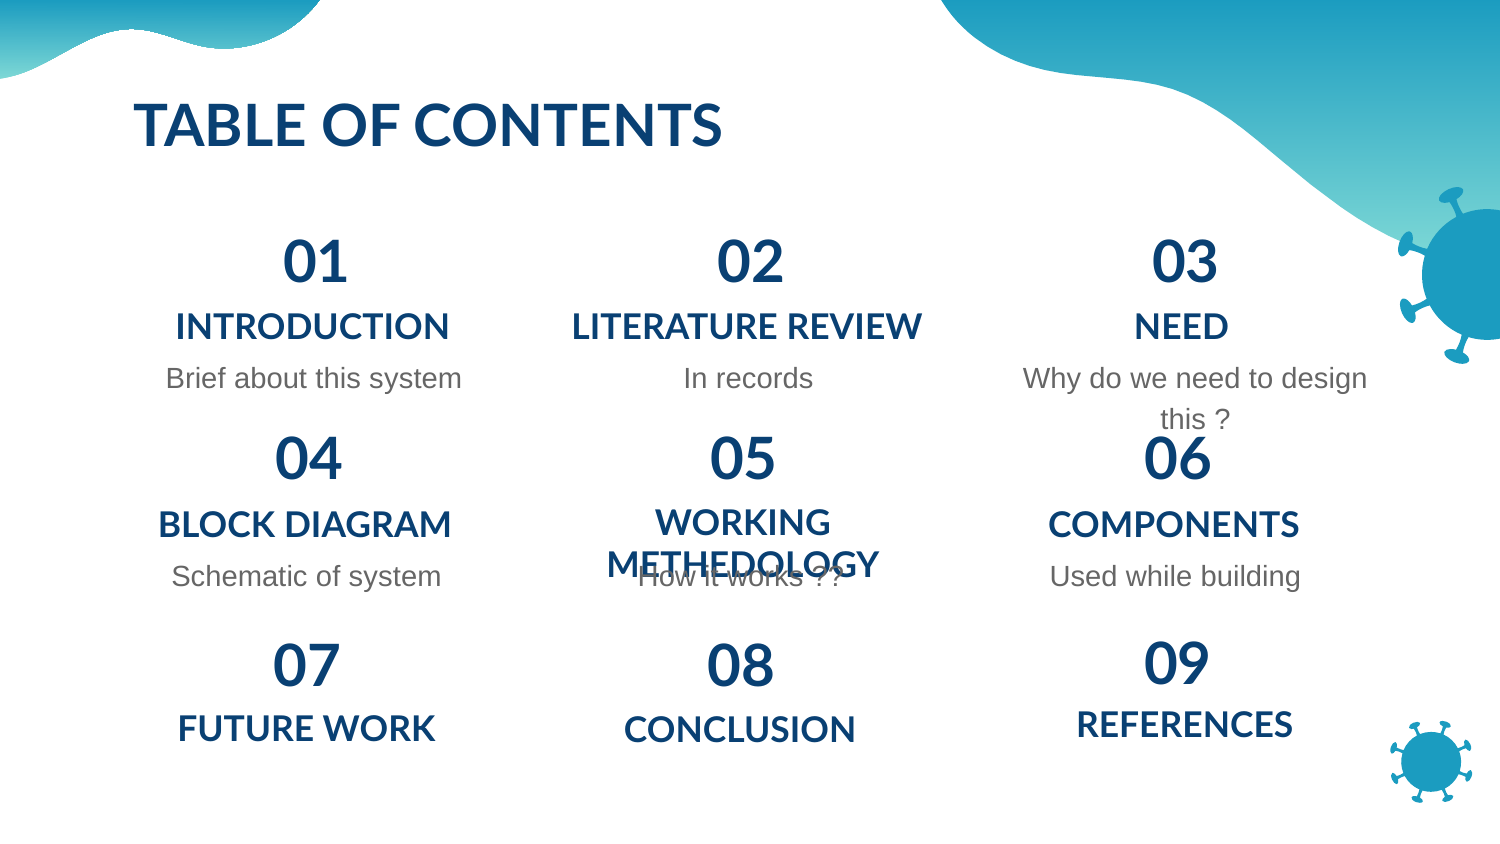

# TABLE OF CONTENTS
01
02
03
INTRODUCTION
LITERATURE REVIEW
NEED
Brief about this system
In records
Why do we need to design this ?
04
05
06
WORKING METHEDOLOGY
BLOCK DIAGRAM
COMPONENTS
Schematic of system
How it works ??
Used while building
09
07
08
REFERENCES
FUTURE WORK
CONCLUSION